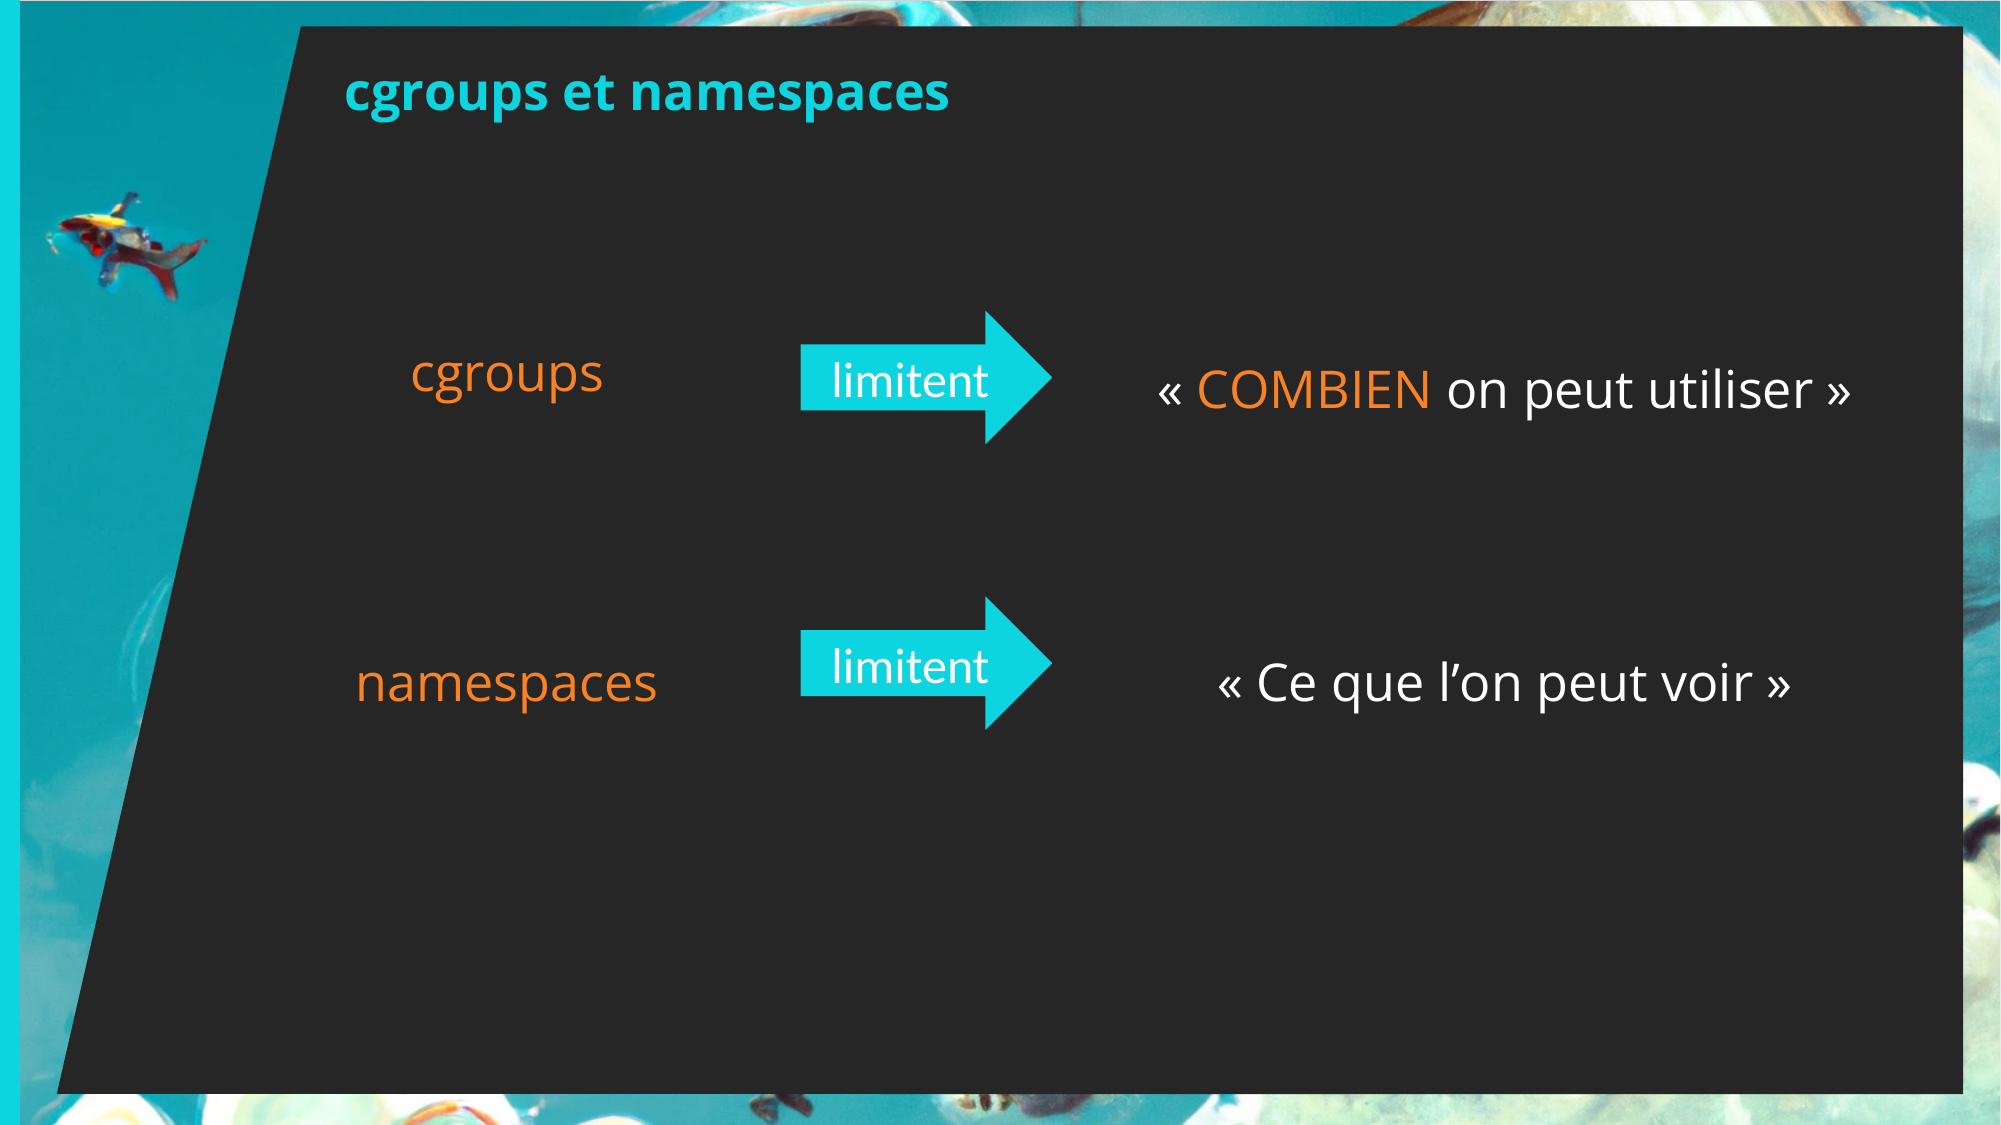

cgroups et namespaces
limitent
cgroups
« COMBIEN on peut utiliser »
limitent
namespaces
« Ce que l’on peut voir »